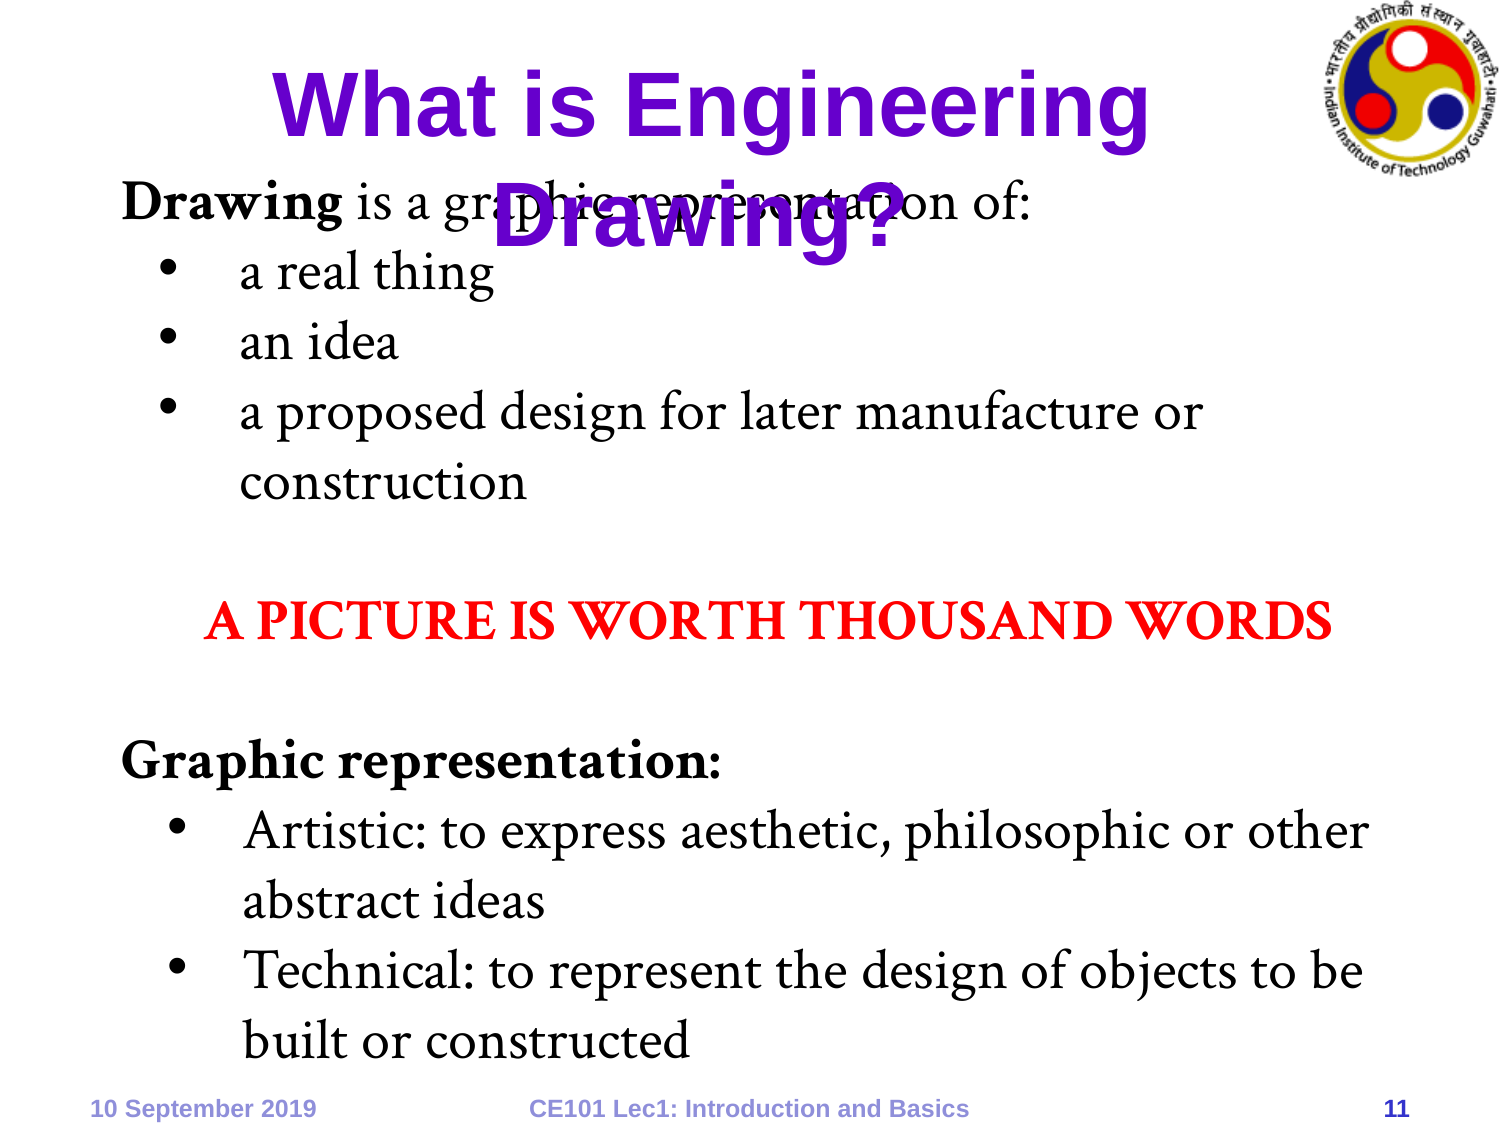

What is Engineering Drawing?
Drawing is a graphic representation of:
a real thing
an idea
a proposed design for later manufacture or construction

A PICTURE IS WORTH THOUSAND WORDS

Graphic representation:
Artistic: to express aesthetic, philosophic or other abstract ideas
Technical: to represent the design of objects to be built or constructed
10 September 2019
CE101 Lec1: Introduction and Basics
11